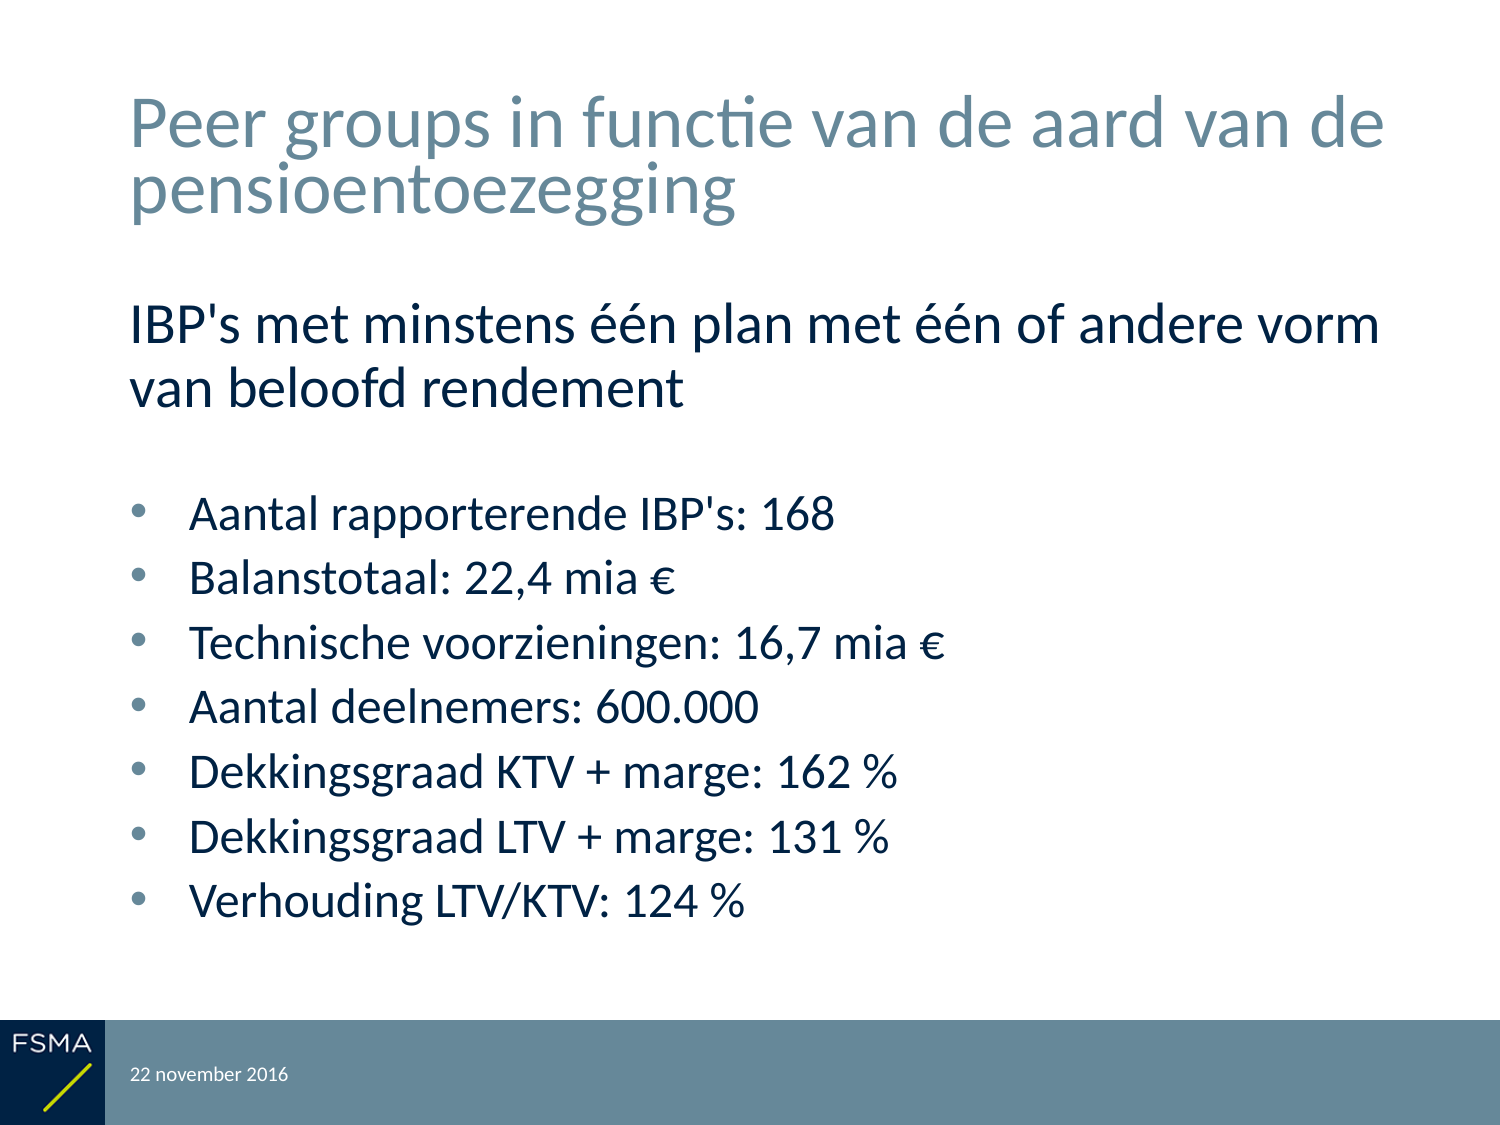

# Peer groups in functie van de aard van de pensioentoezegging
IBP's met minstens één plan met één of andere vorm van beloofd rendement

Aantal rapporterende IBP's: 168
Balanstotaal: 22,4 mia €
Technische voorzieningen: 16,7 mia €
Aantal deelnemers: 600.000
Dekkingsgraad KTV + marge: 162 %
Dekkingsgraad LTV + marge: 131 %
Verhouding LTV/KTV: 124 %
22 november 2016
Rapportering over het boekjaar 2015
31